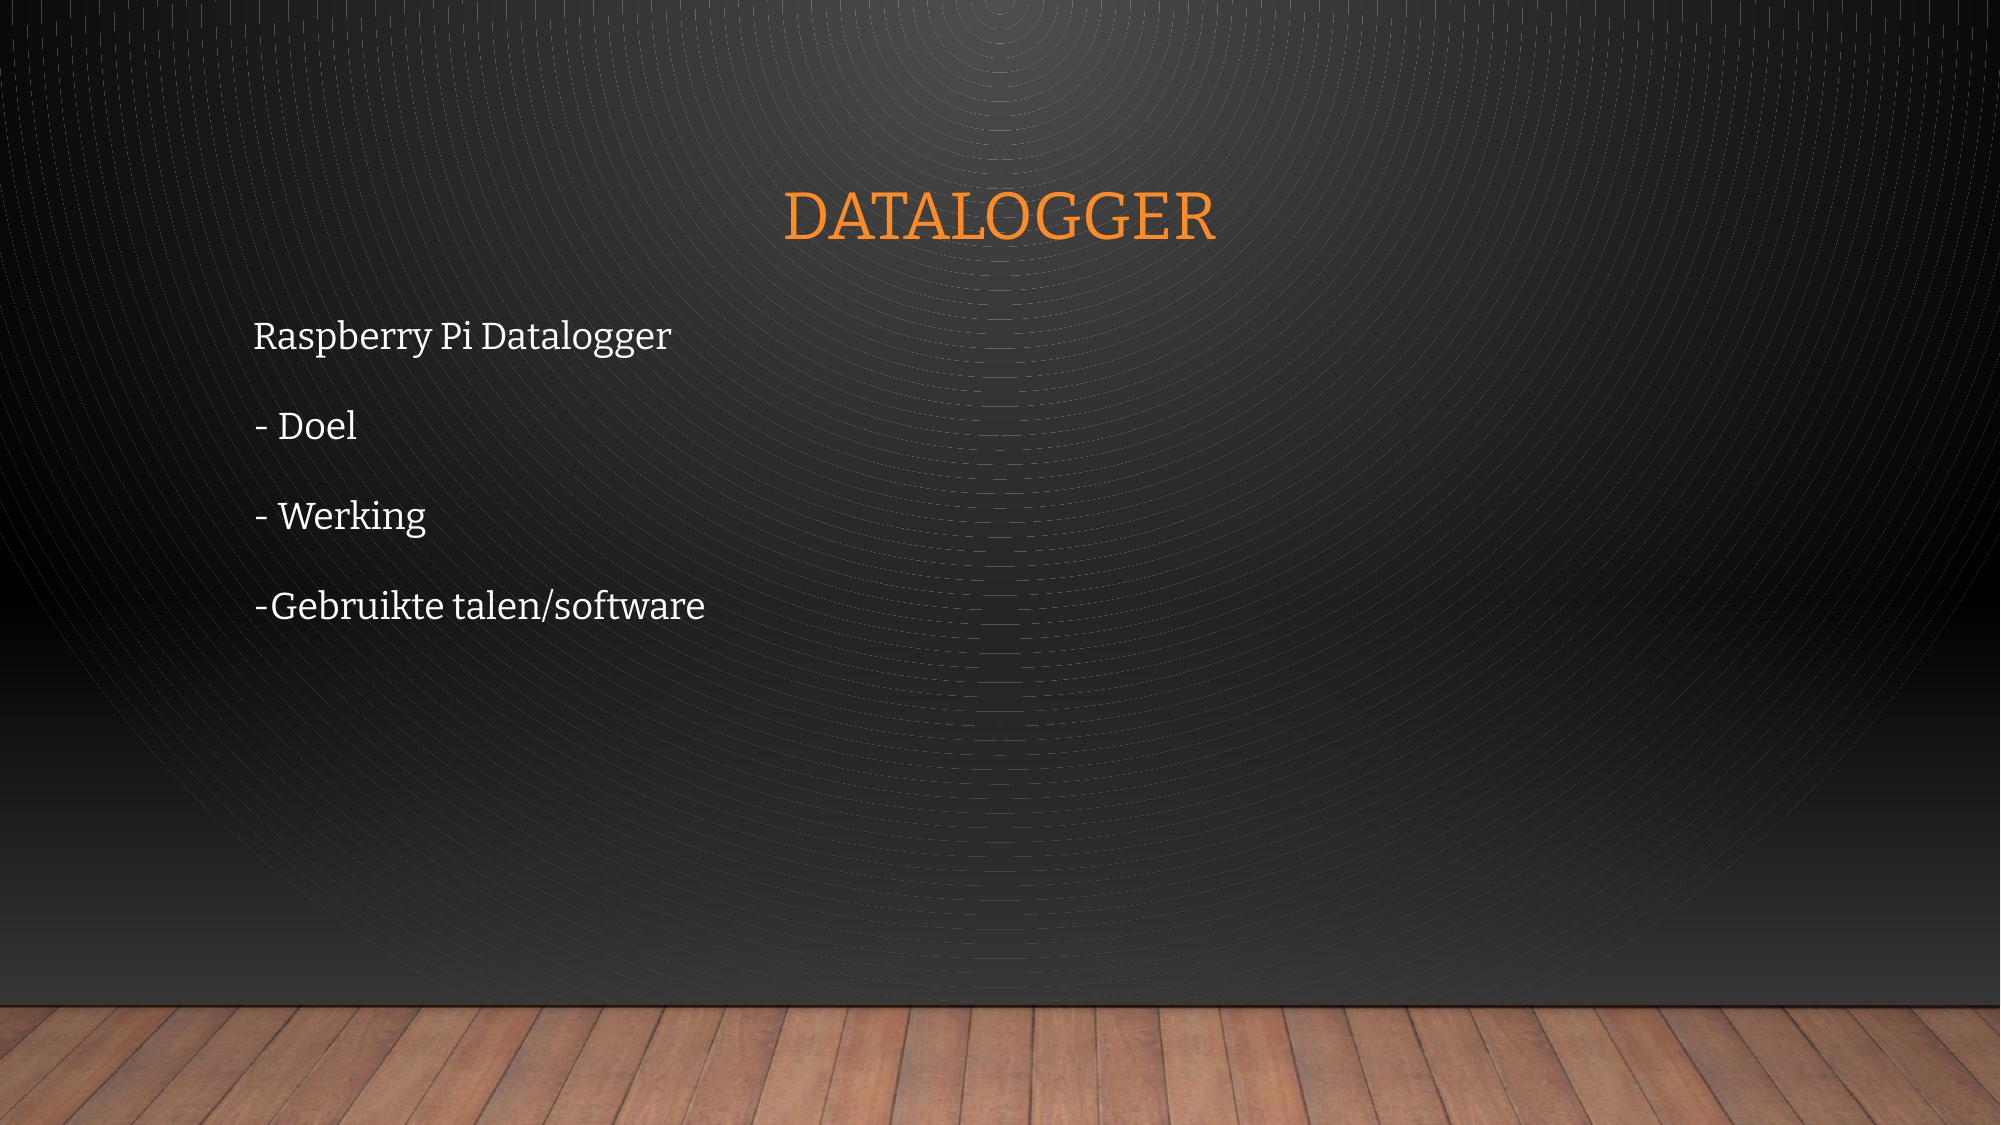

# DataLogger
Raspberry Pi Datalogger

- Doel

- Werking

-Gebruikte talen/software